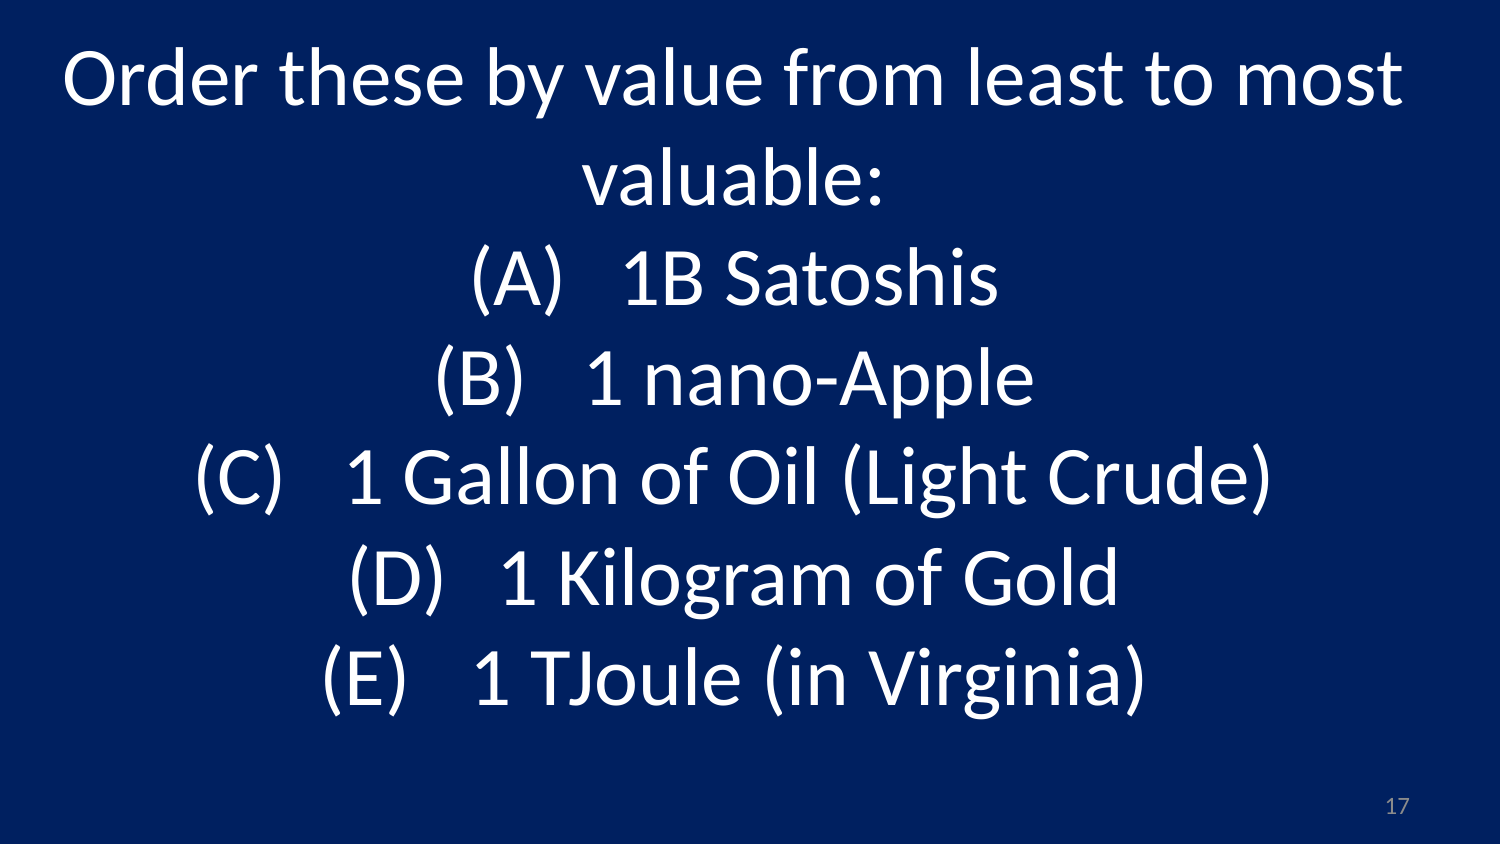

Order these by value from least to most valuable:
1B Satoshis
1 nano-Apple
1 Gallon of Oil (Light Crude)
1 Kilogram of Gold
1 TJoule (in Virginia)

17